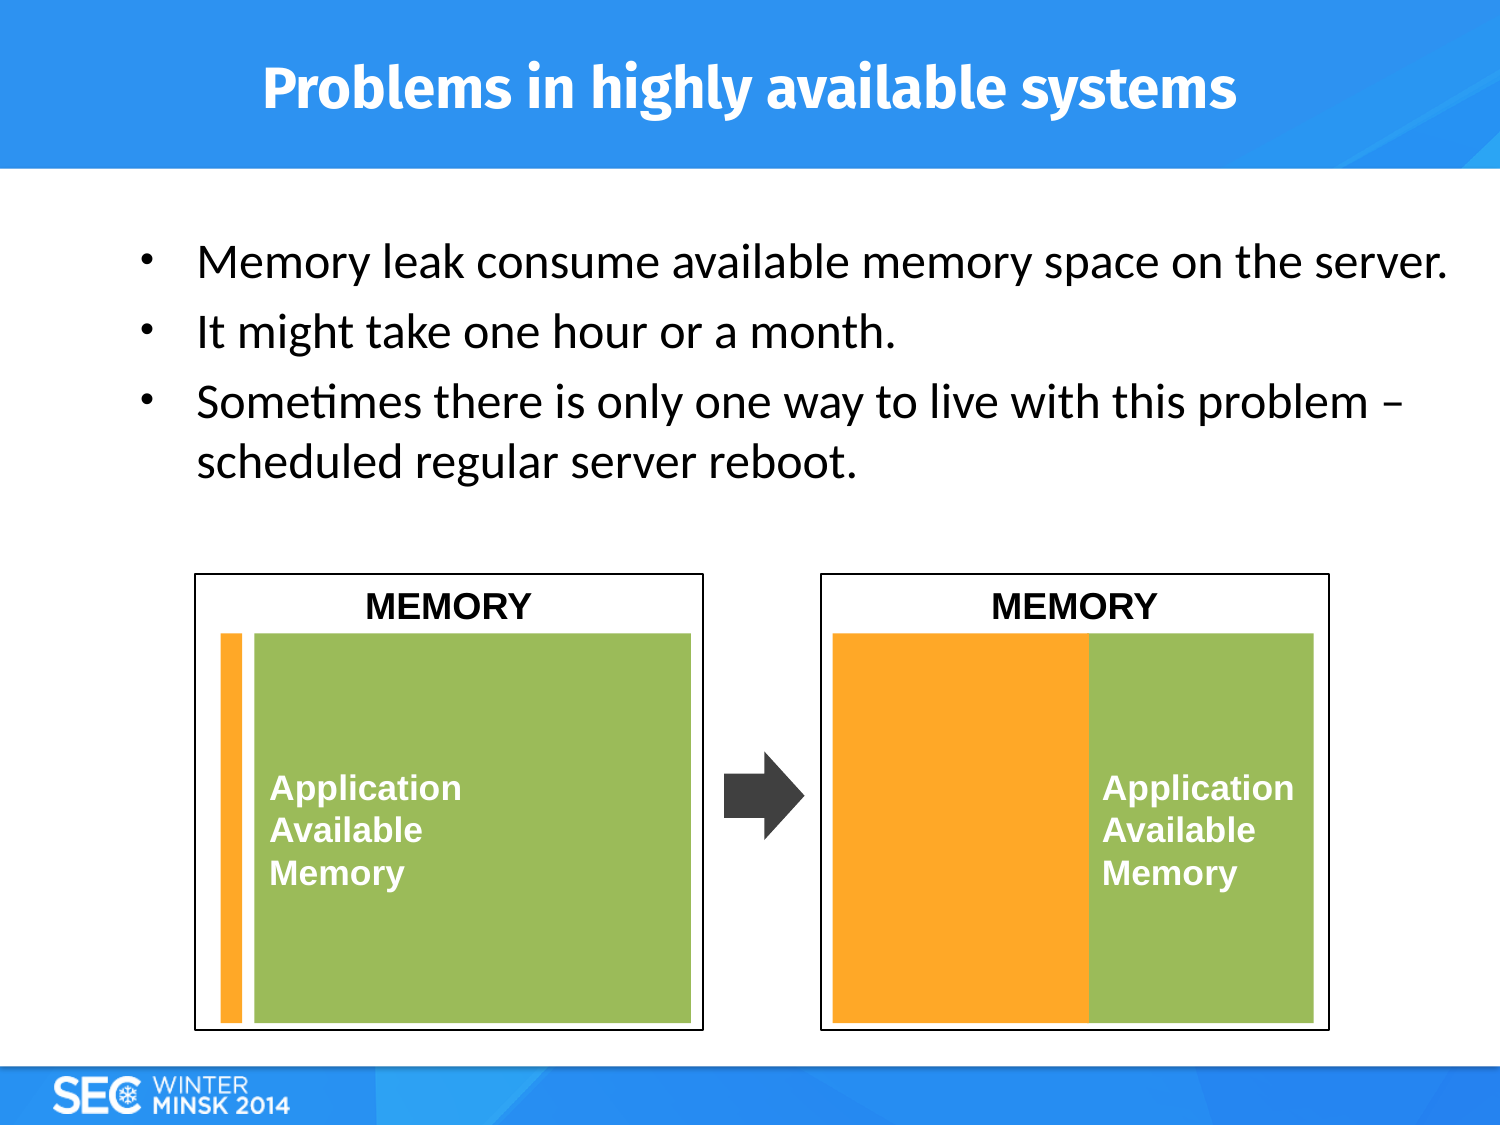

# Problems in highly available systems

Memory leak consume available memory space on the server.
It might take one hour or a month.
Sometimes there is only one way to live with this problem – scheduled regular server reboot.
MEMORY
MEMORY

Application
Available
Memory

Application Available Memory